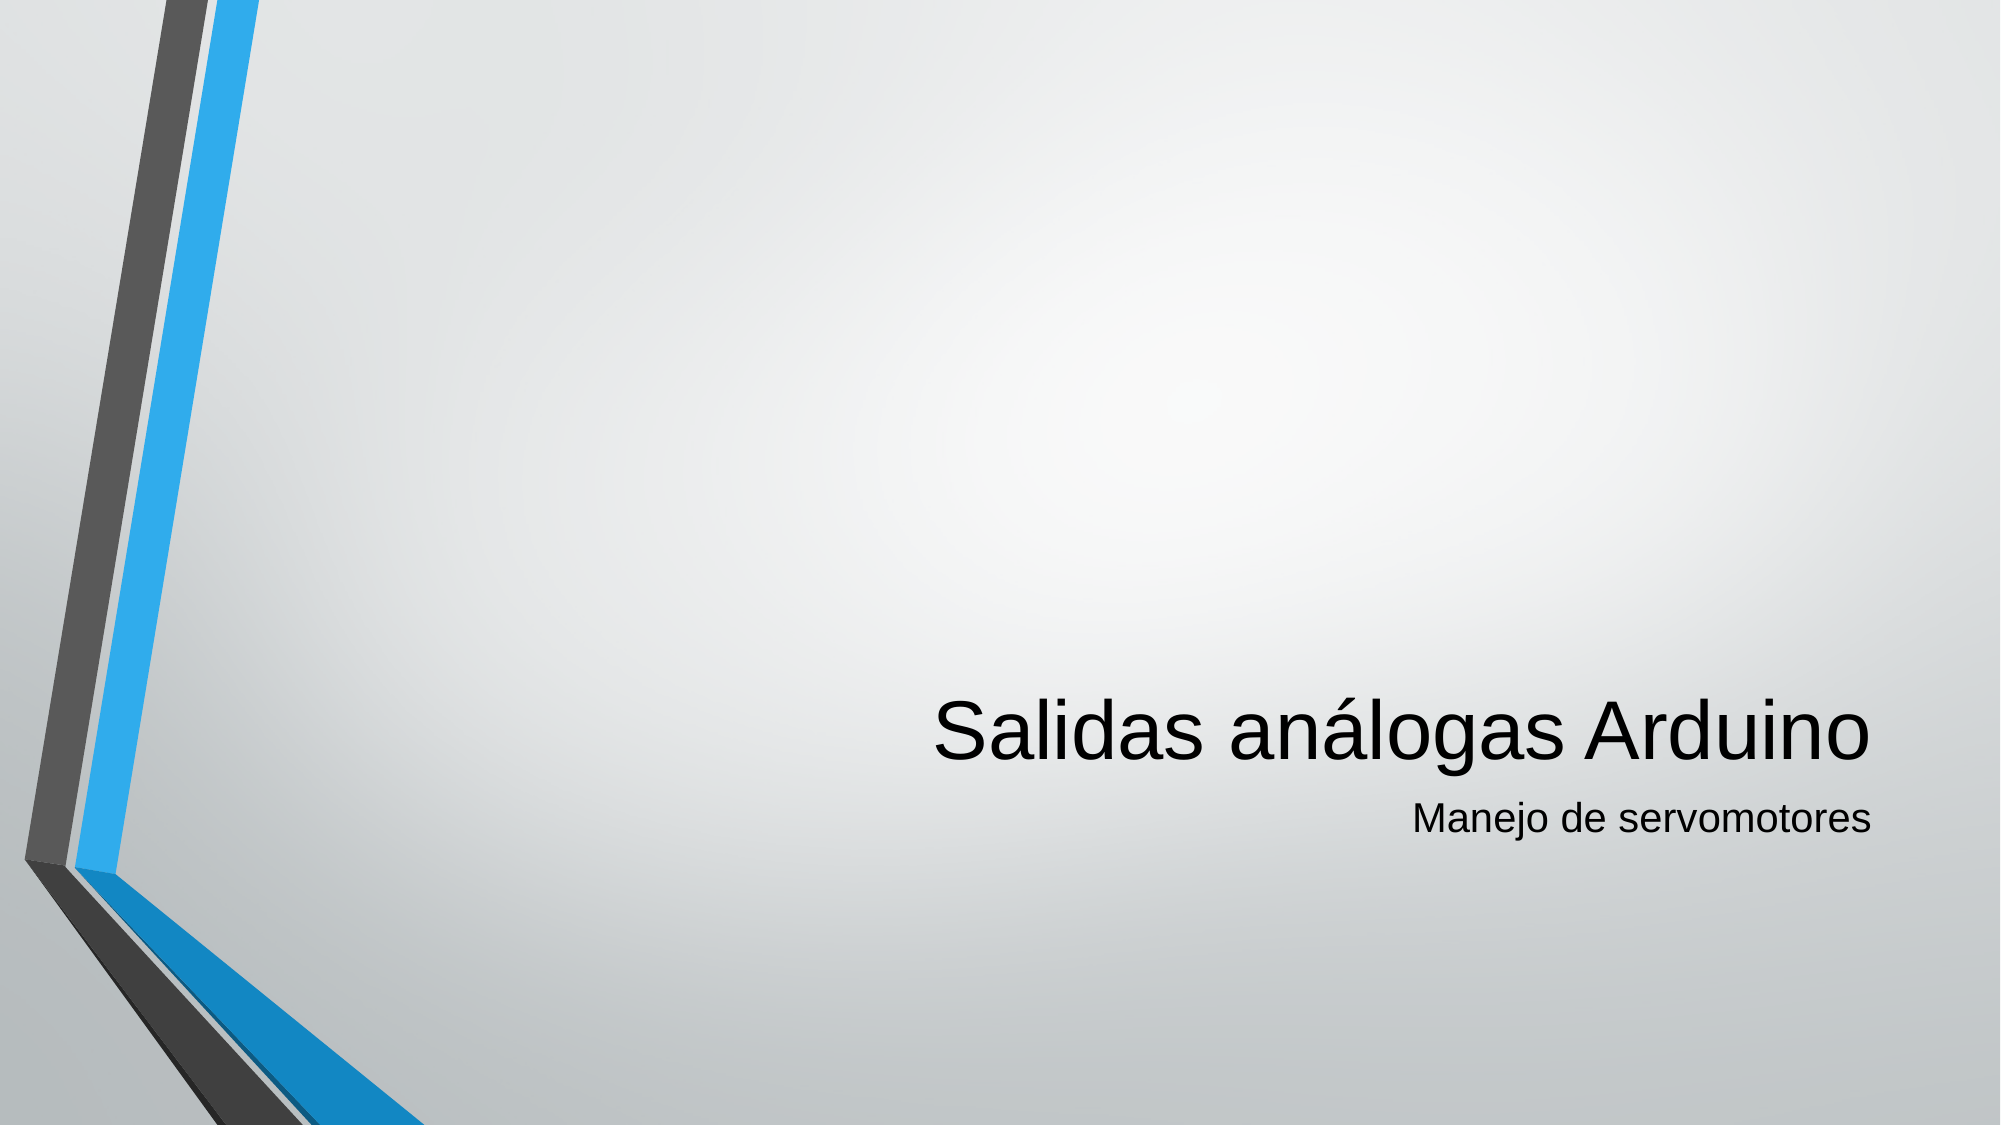

# Salidas análogas Arduino
Manejo de servomotores